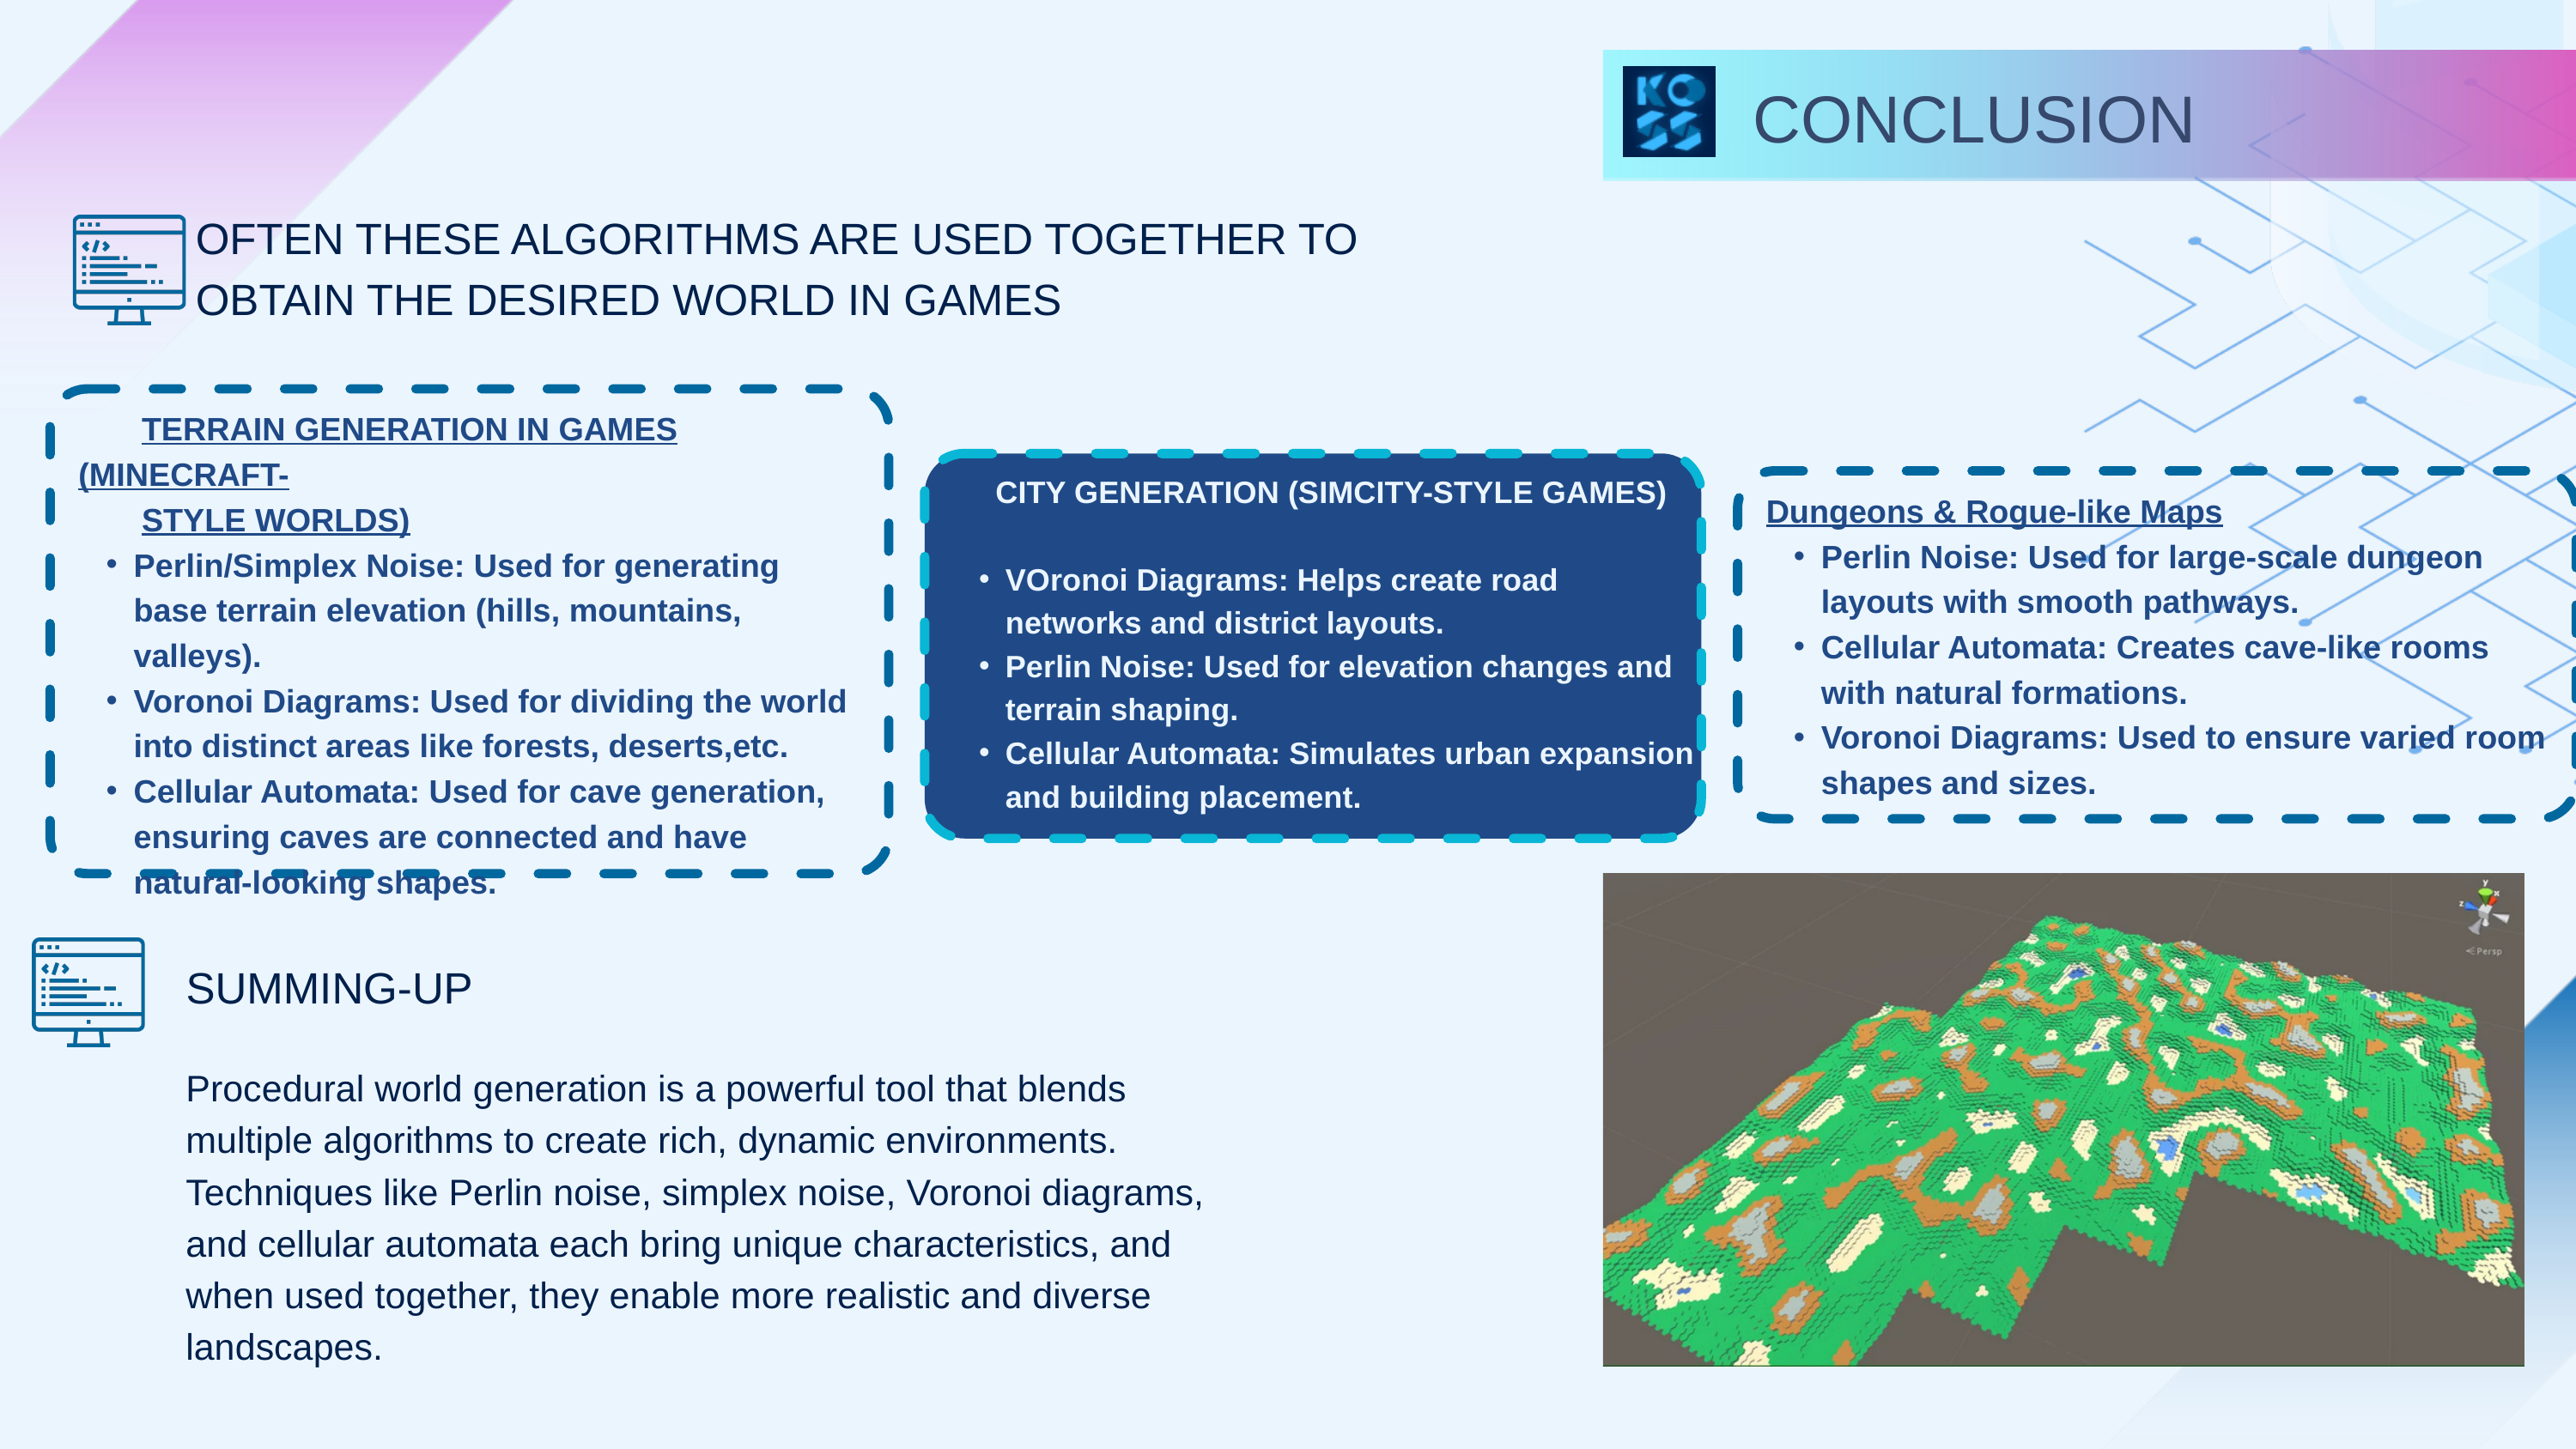

CONCLUSION

OFTEN THESE ALGORITHMS ARE USED TOGETHER TO OBTAIN THE DESIRED WORLD IN GAMES

       TERRAIN GENERATION IN GAMES (MINECRAFT-
       STYLE WORLDS)
Perlin/Simplex Noise: Used for generating base terrain elevation (hills, mountains, valleys).
Voronoi Diagrams: Used for dividing the world into distinct areas like forests, deserts,etc.
Cellular Automata: Used for cave generation, ensuring caves are connected and have natural-looking shapes.

     CITY GENERATION (SIMCITY-STYLE GAMES)

VOronoi Diagrams: Helps create road networks and district layouts.
Perlin Noise: Used for elevation changes and terrain shaping.
Cellular Automata: Simulates urban expansion and building placement.

Dungeons & Rogue-like Maps
Perlin Noise: Used for large-scale dungeon layouts with smooth pathways.
Cellular Automata: Creates cave-like rooms with natural formations.
Voronoi Diagrams: Used to ensure varied room shapes and sizes.

SUMMING-UP

Procedural world generation is a powerful tool that blends multiple algorithms to create rich, dynamic environments. Techniques like Perlin noise, simplex noise, Voronoi diagrams, and cellular automata each bring unique characteristics, and when used together, they enable more realistic and diverse landscapes.